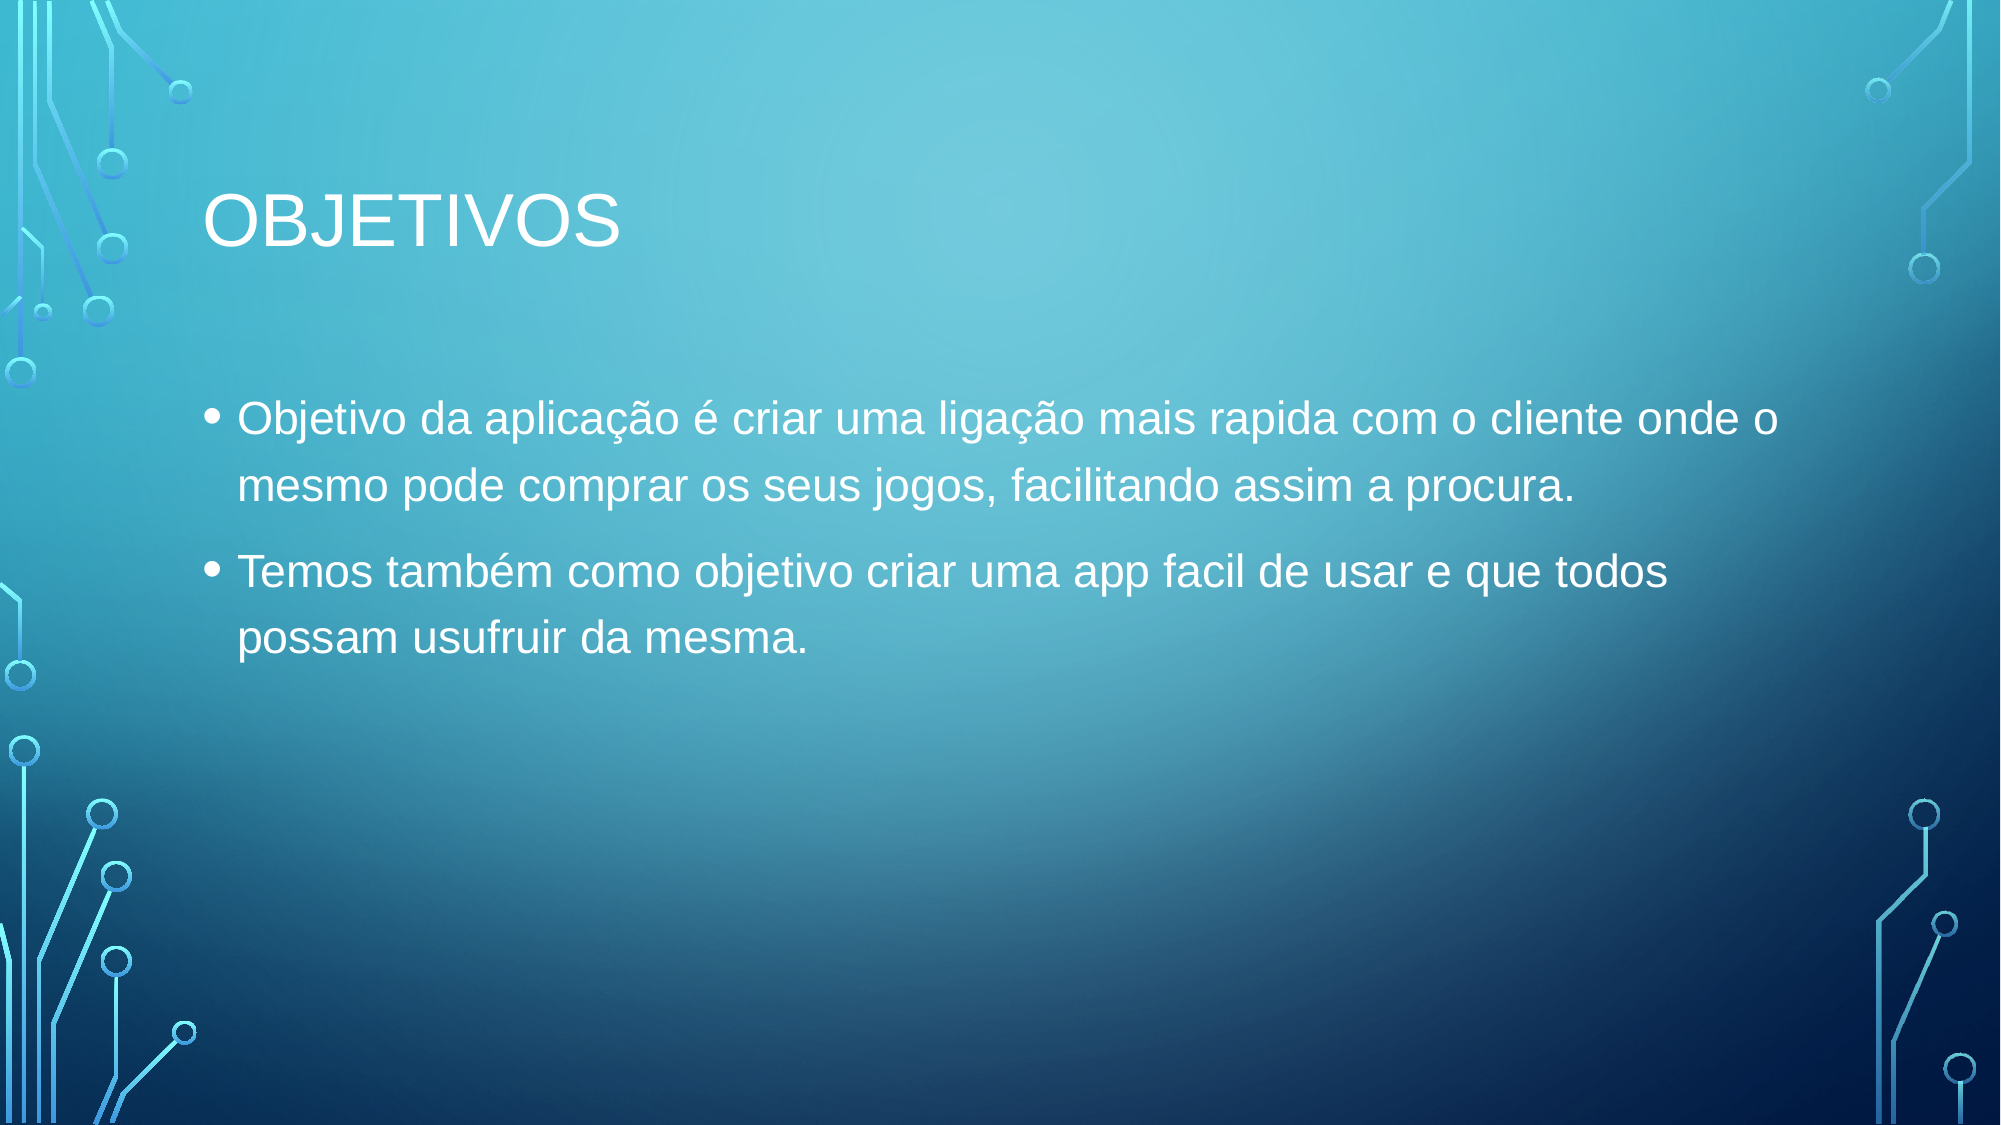

# Objetivos
Objetivo da aplicação é criar uma ligação mais rapida com o cliente onde o mesmo pode comprar os seus jogos, facilitando assim a procura.
Temos também como objetivo criar uma app facil de usar e que todos possam usufruir da mesma.